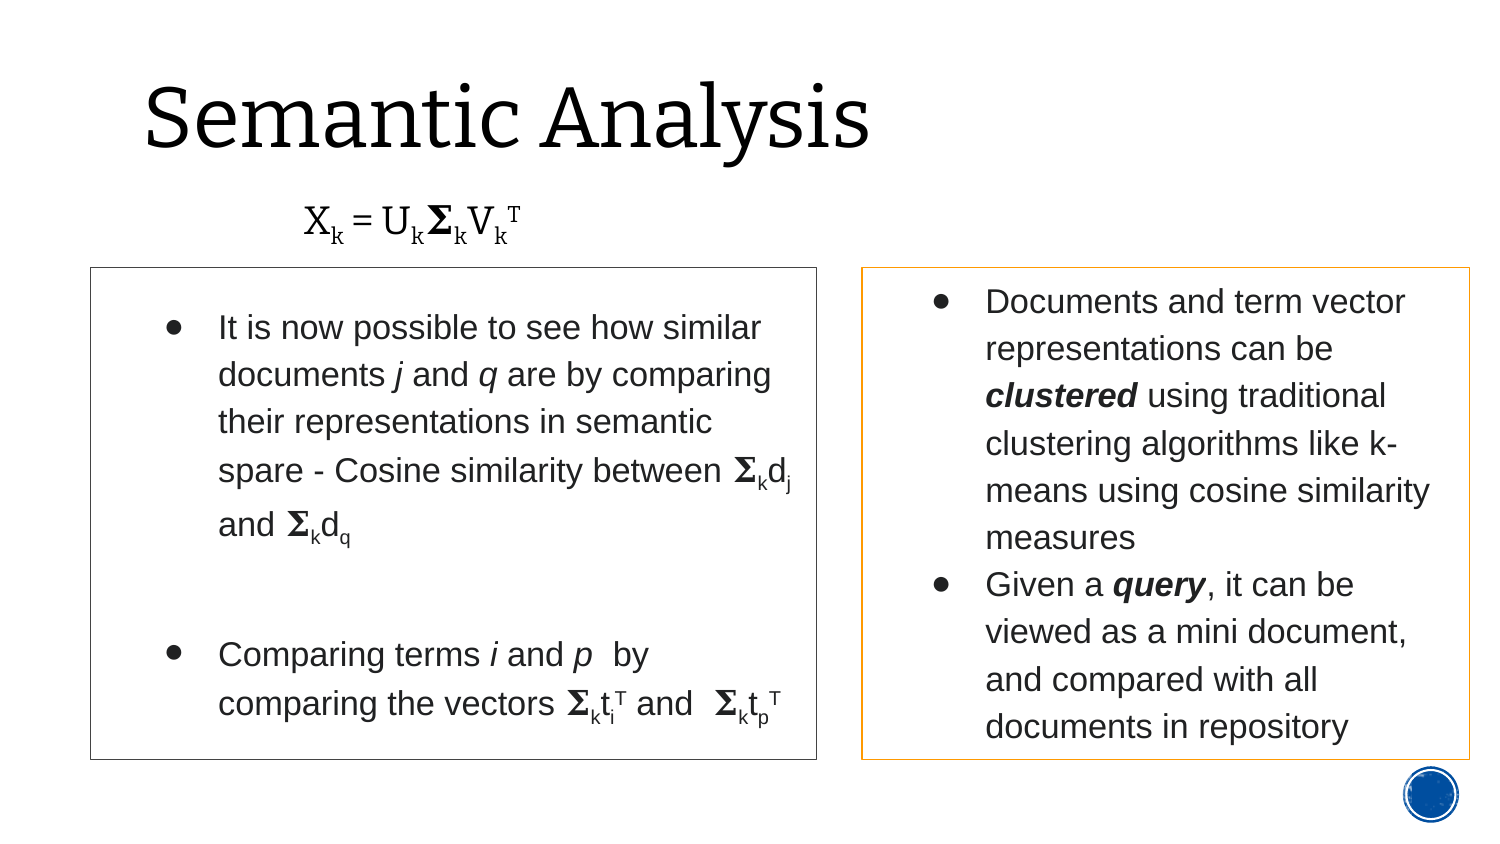

# Semantic Analysis
Xk = Uk𝚺kVkT
It is now possible to see how similar documents j and q are by comparing  their representations in semantic spare - Cosine similarity between 𝚺kdj and 𝚺kdq

Comparing terms i and p  by comparing the vectors 𝚺ktiT and  𝚺ktpT
Documents and term vector representations can be clustered using traditional clustering algorithms like k-means using cosine similarity measures
Given a query, it can be viewed as a mini document, and compared with all documents in repository